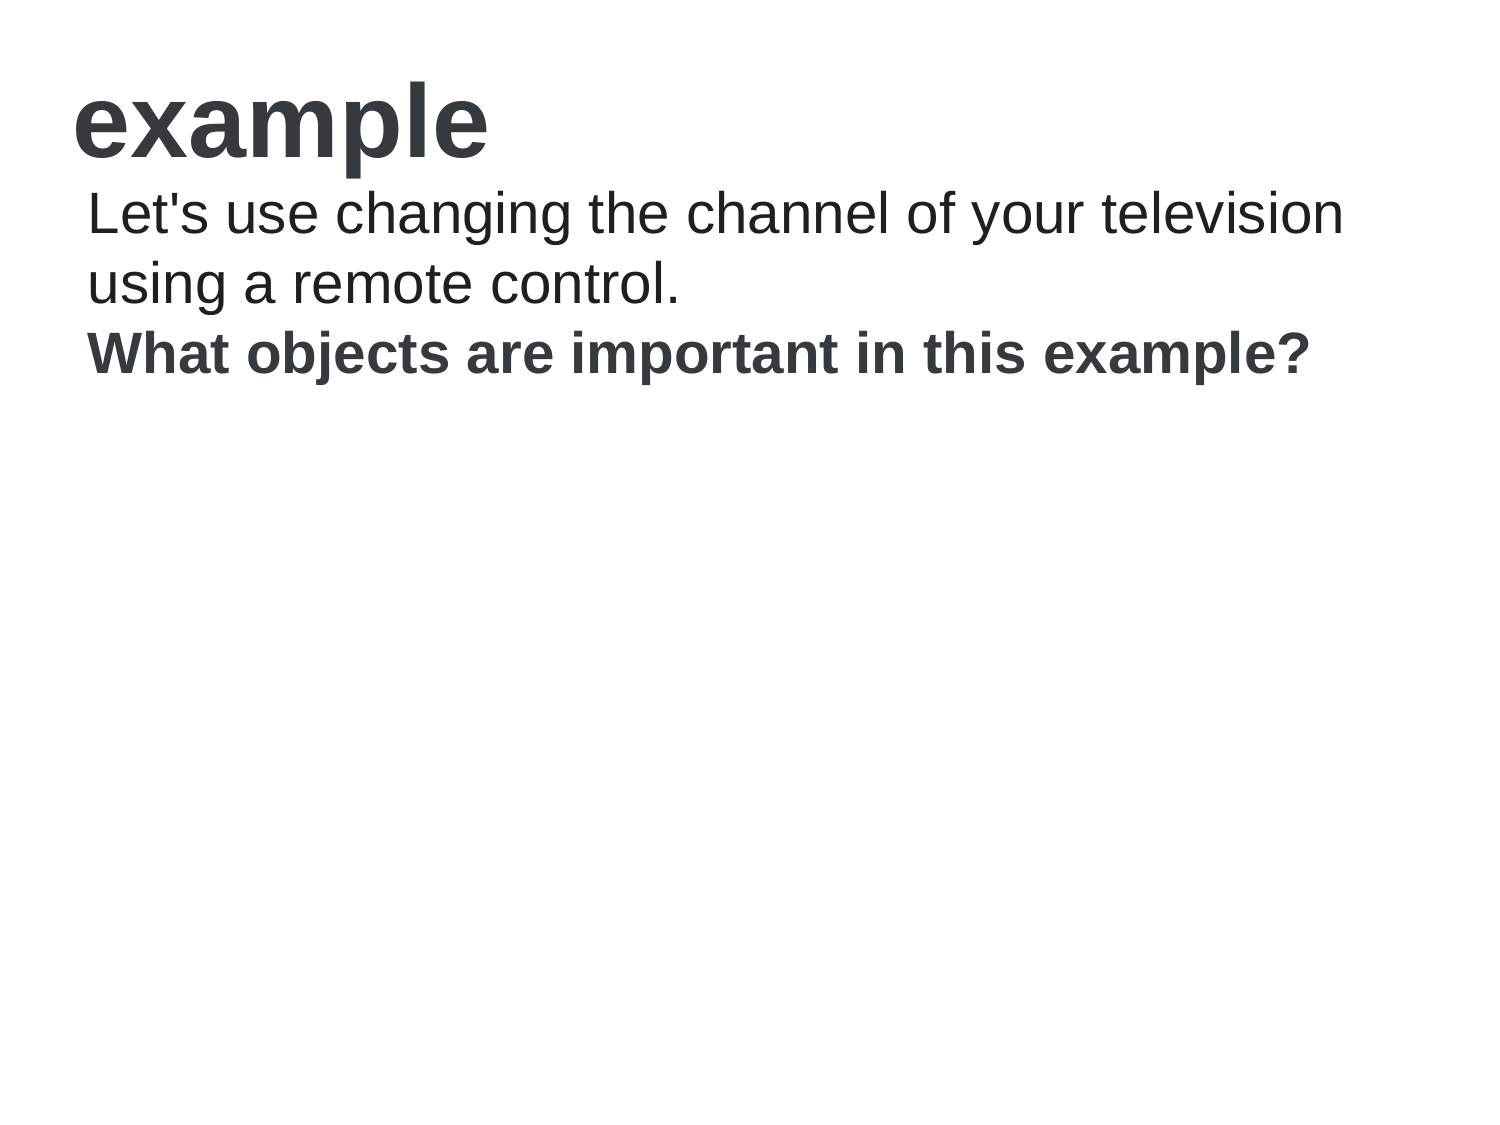

# example
Let's use changing the channel of your television using a remote control.
What objects are important in this example?